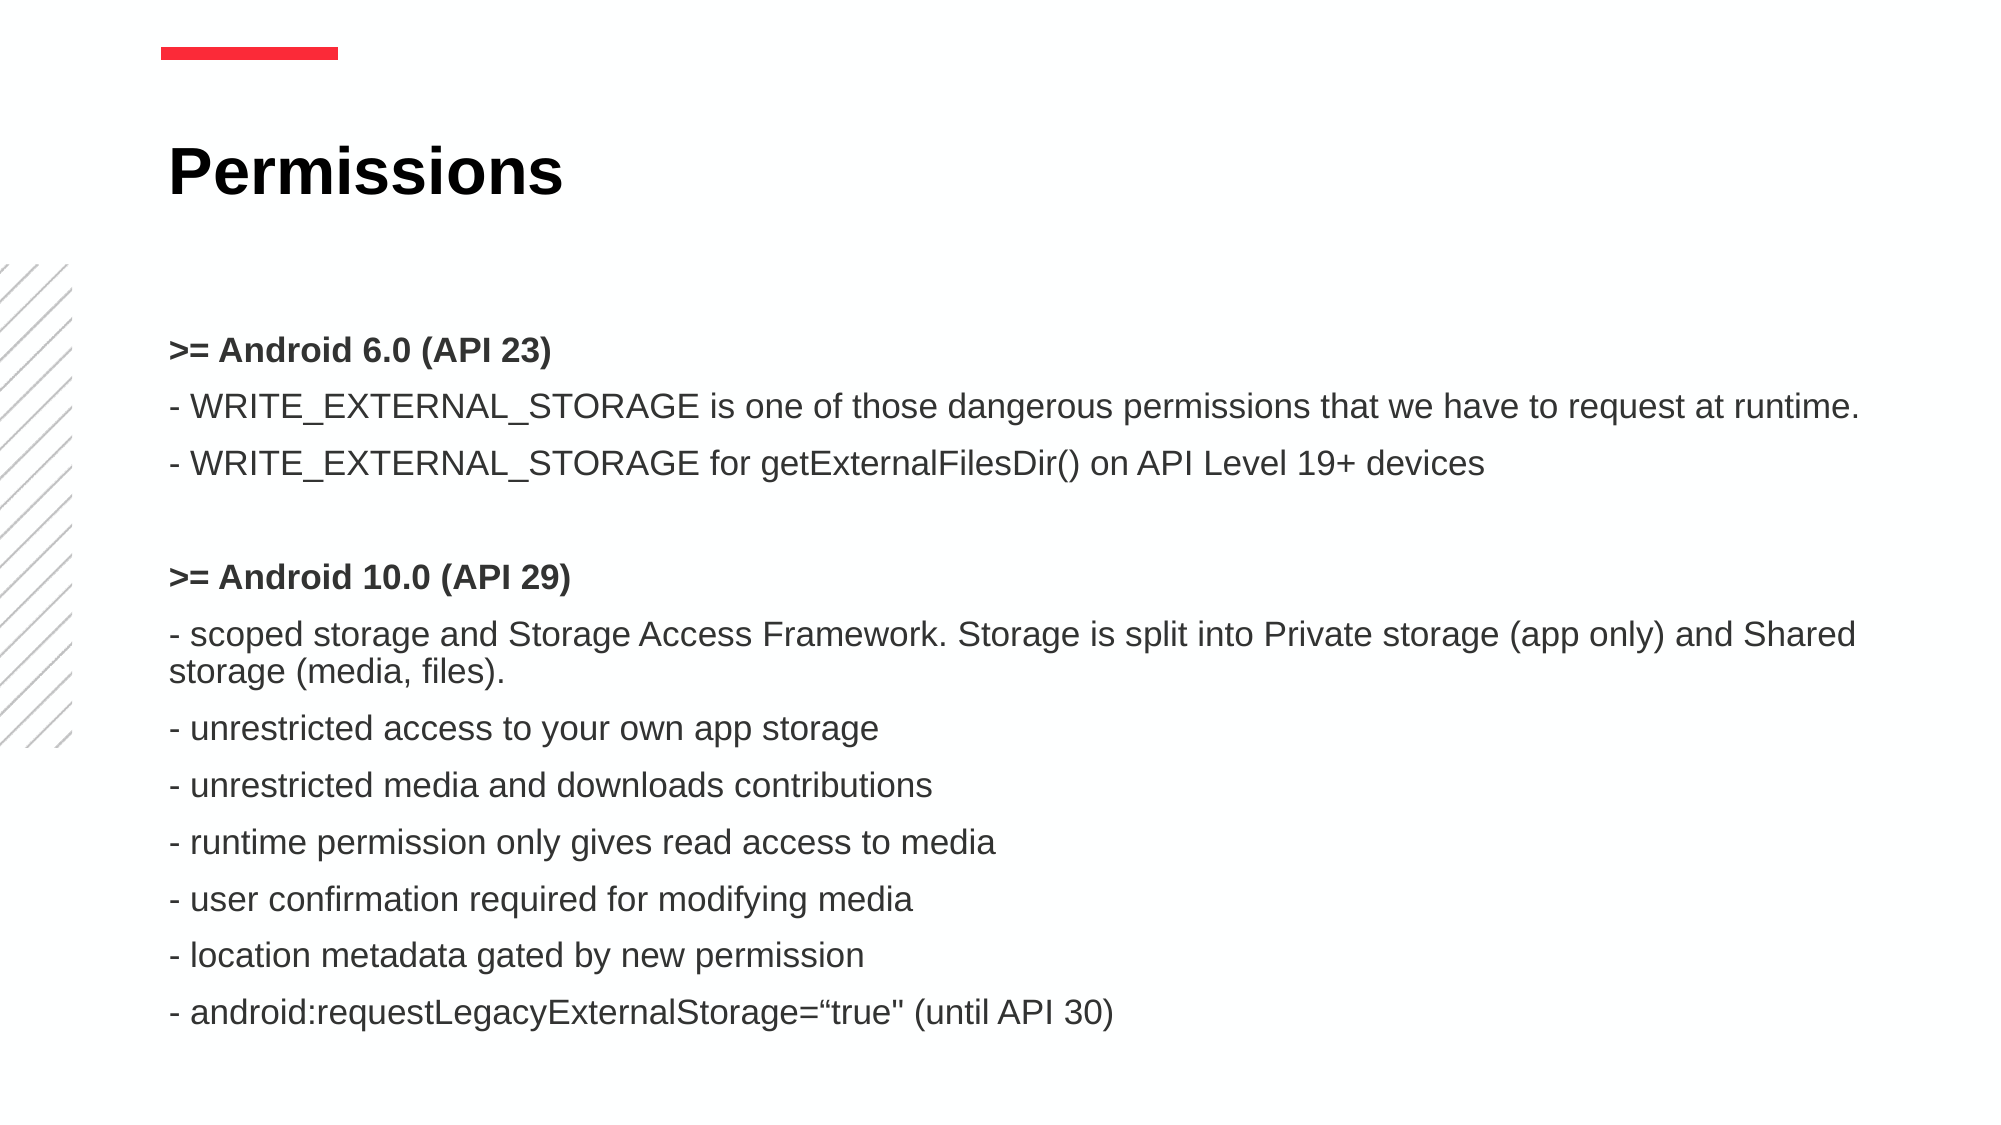

Permissions
>= Android 6.0 (API 23)
- WRITE_EXTERNAL_STORAGE is one of those dangerous permissions that we have to request at runtime.
- WRITE_EXTERNAL_STORAGE for getExternalFilesDir() on API Level 19+ devices

>= Android 10.0 (API 29)
- scoped storage and Storage Access Framework. Storage is split into Private storage (app only) and Shared storage (media, files).
- unrestricted access to your own app storage
- unrestricted media and downloads contributions
- runtime permission only gives read access to media
- user confirmation required for modifying media
- location metadata gated by new permission
- android:requestLegacyExternalStorage=“true" (until API 30)
21